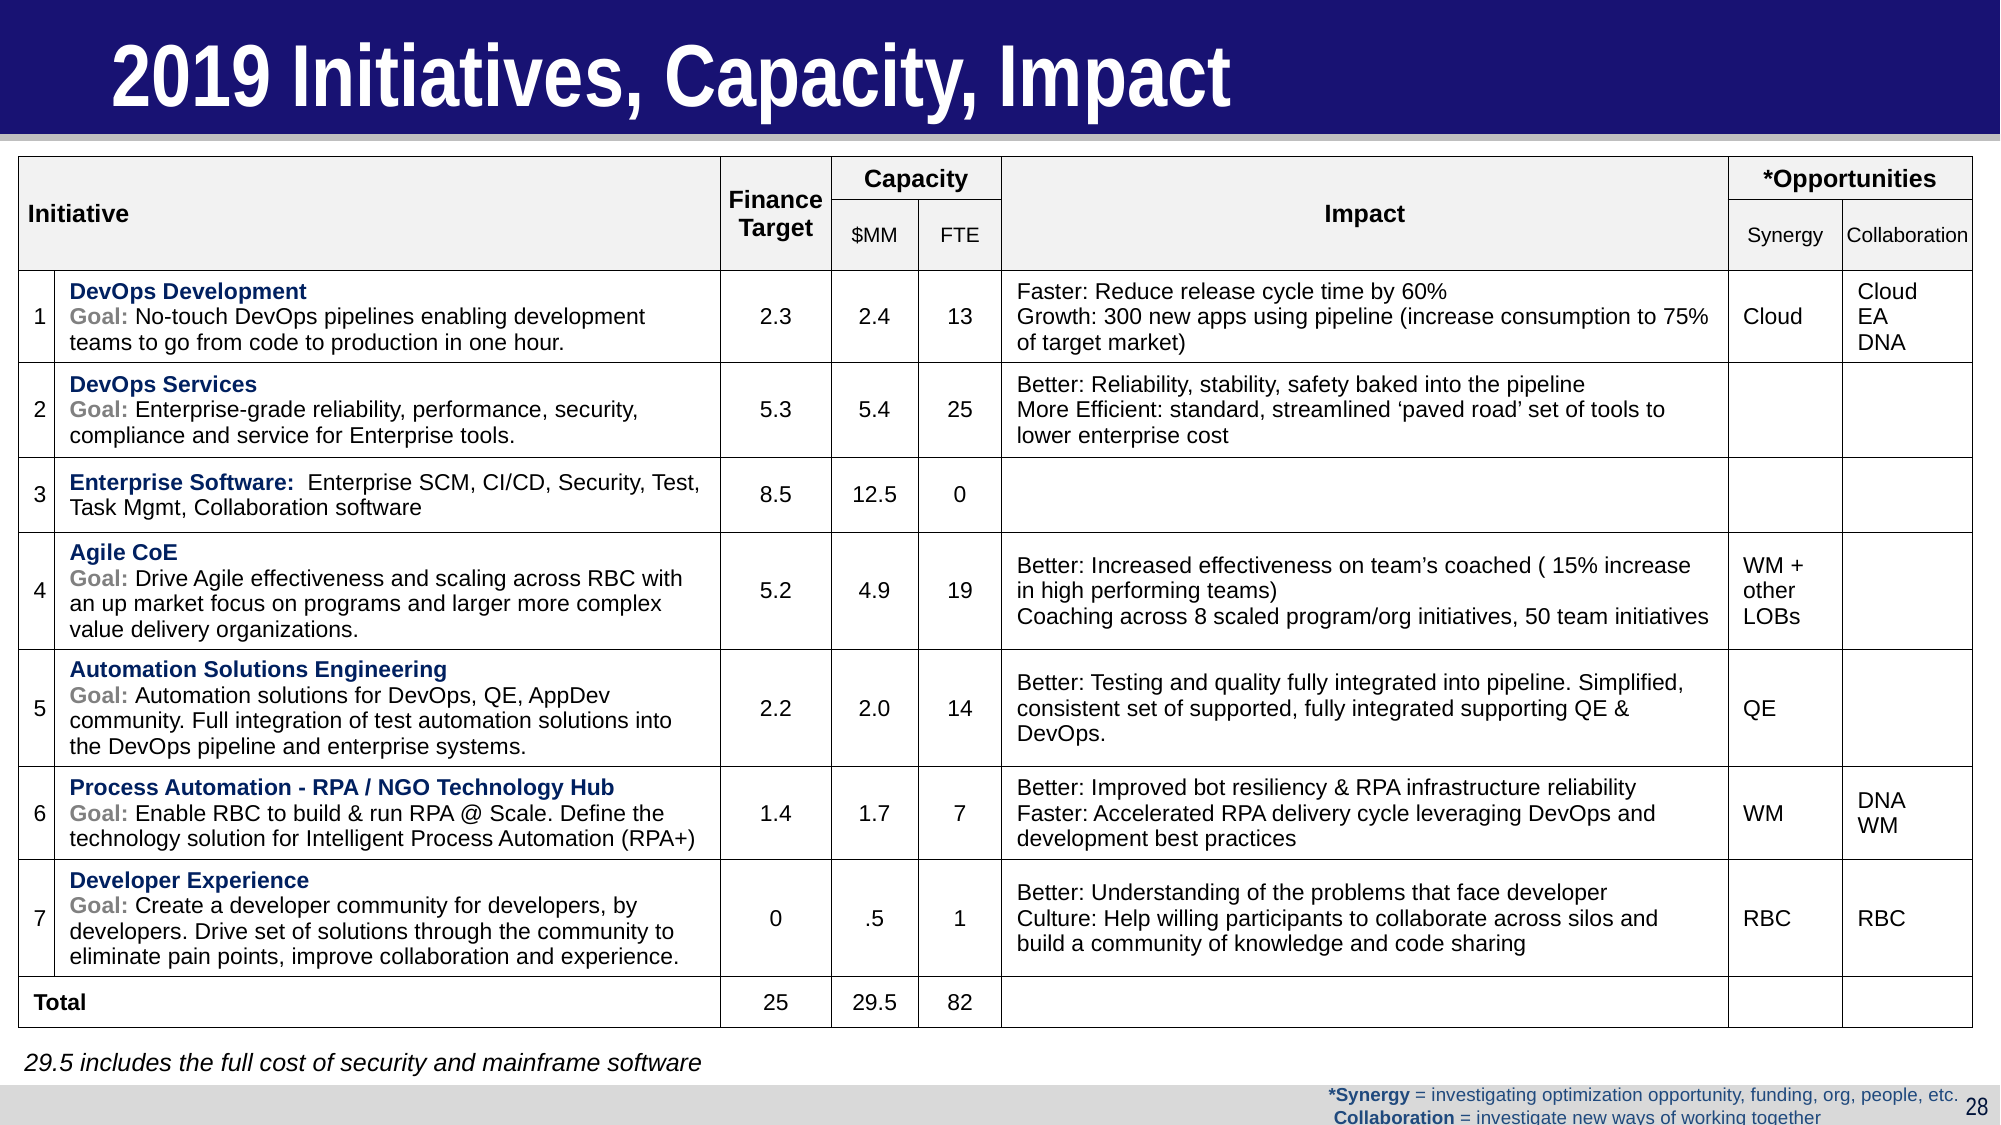

# 2019 Initiatives, Capacity, Impact
| Initiative |  | Finance Target | Capacity |  | Impact | \*Opportunities |  |
| --- | --- | --- | --- | --- | --- | --- | --- |
|  |  |  | $MM | FTE |  | Synergy | Collaboration |
| 1 | DevOps Development Goal: No-touch DevOps pipelines enabling development teams to go from code to production in one hour. | 2.3 | 2.4 | 13 | Faster: Reduce release cycle time by 60% Growth: 300 new apps using pipeline (increase consumption to 75% of target market) | Cloud | Cloud EA DNA |
| 2 | DevOps Services Goal: Enterprise-grade reliability, performance, security, compliance and service for Enterprise tools. | 5.3 | 5.4 | 25 | Better: Reliability, stability, safety baked into the pipeline More Efficient: standard, streamlined ‘paved road’ set of tools to lower enterprise cost |  |  |
| 3 | Enterprise Software: Enterprise SCM, CI/CD, Security, Test, Task Mgmt, Collaboration software | 8.5 | 12.5 | 0 |  |  |  |
| 4 | Agile CoE Goal: Drive Agile effectiveness and scaling across RBC with an up market focus on programs and larger more complex value delivery organizations. | 5.2 | 4.9 | 19 | Better: Increased effectiveness on team’s coached ( 15% increase in high performing teams) Coaching across 8 scaled program/org initiatives, 50 team initiatives | WM + other LOBs |  |
| 5 | Automation Solutions Engineering Goal: Automation solutions for DevOps, QE, AppDev community. Full integration of test automation solutions into the DevOps pipeline and enterprise systems. | 2.2 | 2.0 | 14 | Better: Testing and quality fully integrated into pipeline. Simplified, consistent set of supported, fully integrated supporting QE & DevOps. | QE |  |
| 6 | Process Automation - RPA / NGO Technology Hub Goal: Enable RBC to build & run RPA @ Scale. Define the technology solution for Intelligent Process Automation (RPA+) | 1.4 | 1.7 | 7 | Better: Improved bot resiliency & RPA infrastructure reliability Faster: Accelerated RPA delivery cycle leveraging DevOps and development best practices | WM | DNA WM |
| 7 | Developer Experience Goal: Create a developer community for developers, by developers. Drive set of solutions through the community to eliminate pain points, improve collaboration and experience. | 0 | .5 | 1 | Better: Understanding of the problems that face developer Culture: Help willing participants to collaborate across silos and build a community of knowledge and code sharing | RBC | RBC |
| Total |  | 25 | 29.5 | 82 |  |  |  |
29.5 includes the full cost of security and mainframe software
*Synergy = investigating optimization opportunity, funding, org, people, etc.
 Collaboration = investigate new ways of working together
28